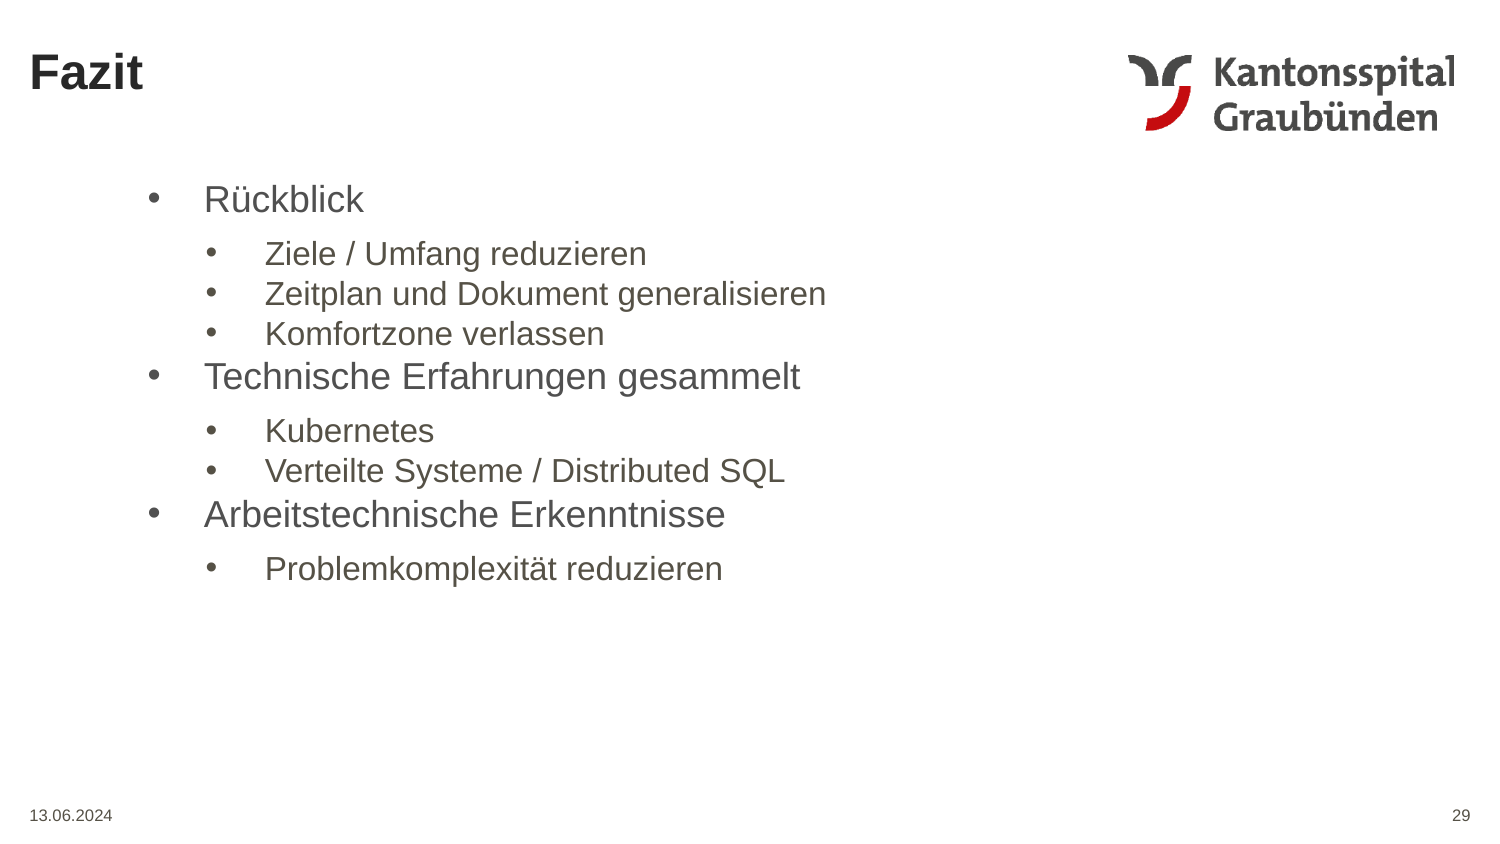

Fazit
Rückblick
Ziele / Umfang reduzieren
Zeitplan und Dokument generalisieren
Komfortzone verlassen
Technische Erfahrungen gesammelt
Kubernetes
Verteilte Systeme / Distributed SQL
Arbeitstechnische Erkenntnisse
Problemkomplexität reduzieren
29
13.06.2024